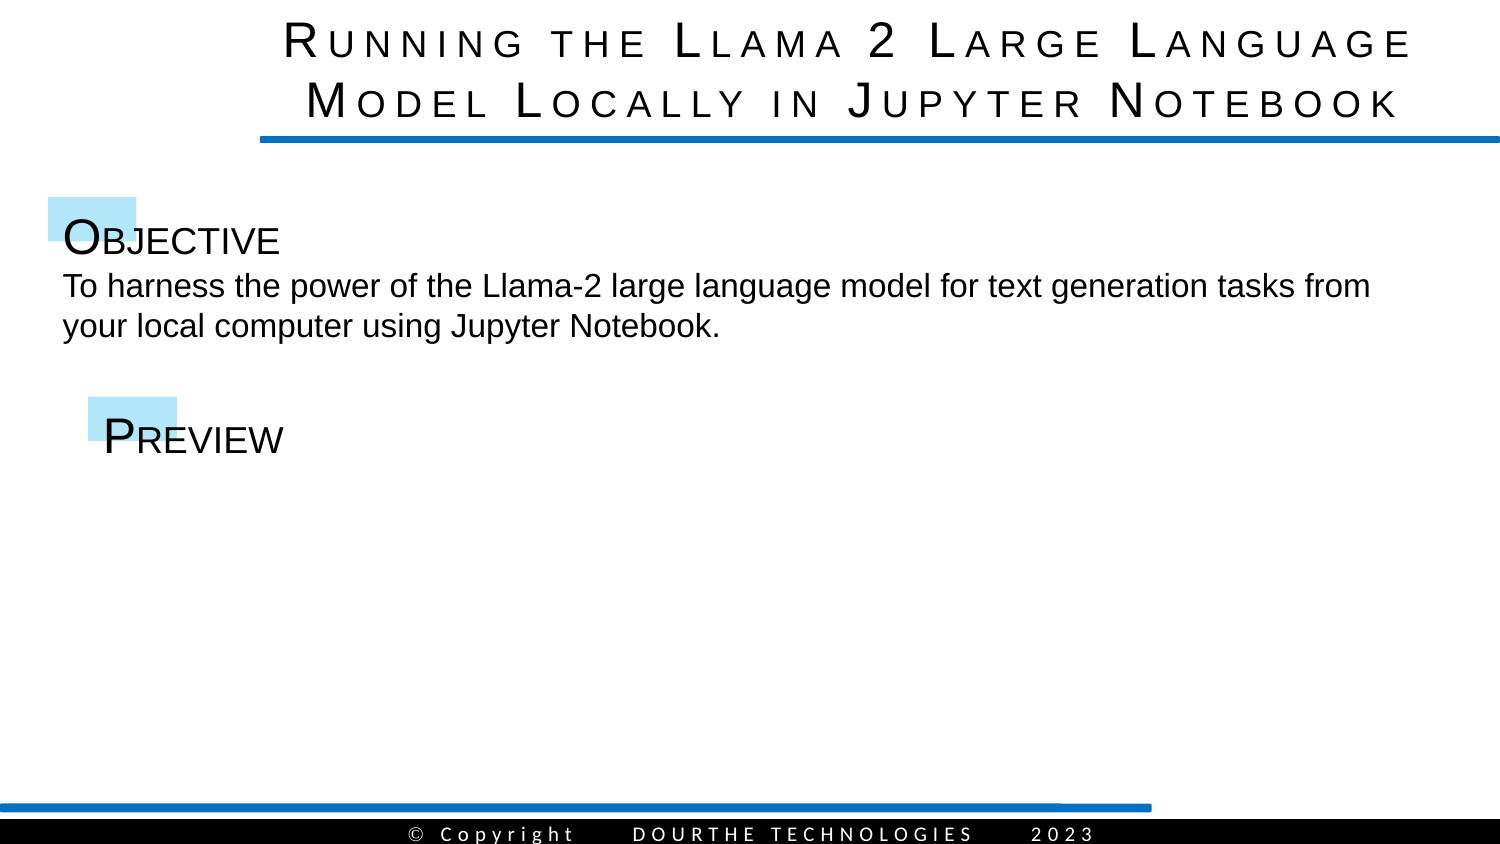

RUNNING THE LLAMA 2 LARGE LANGUAGE MODEL LOCALLY IN JUPYTER NOTEBOOK

OBJECTIVE
To harness the power of the Llama-2 large language model for text generation tasks from your local computer using Jupyter Notebook.

PREVIEW

© Copyright     DOURTHE TECHNOLOGIES     2023